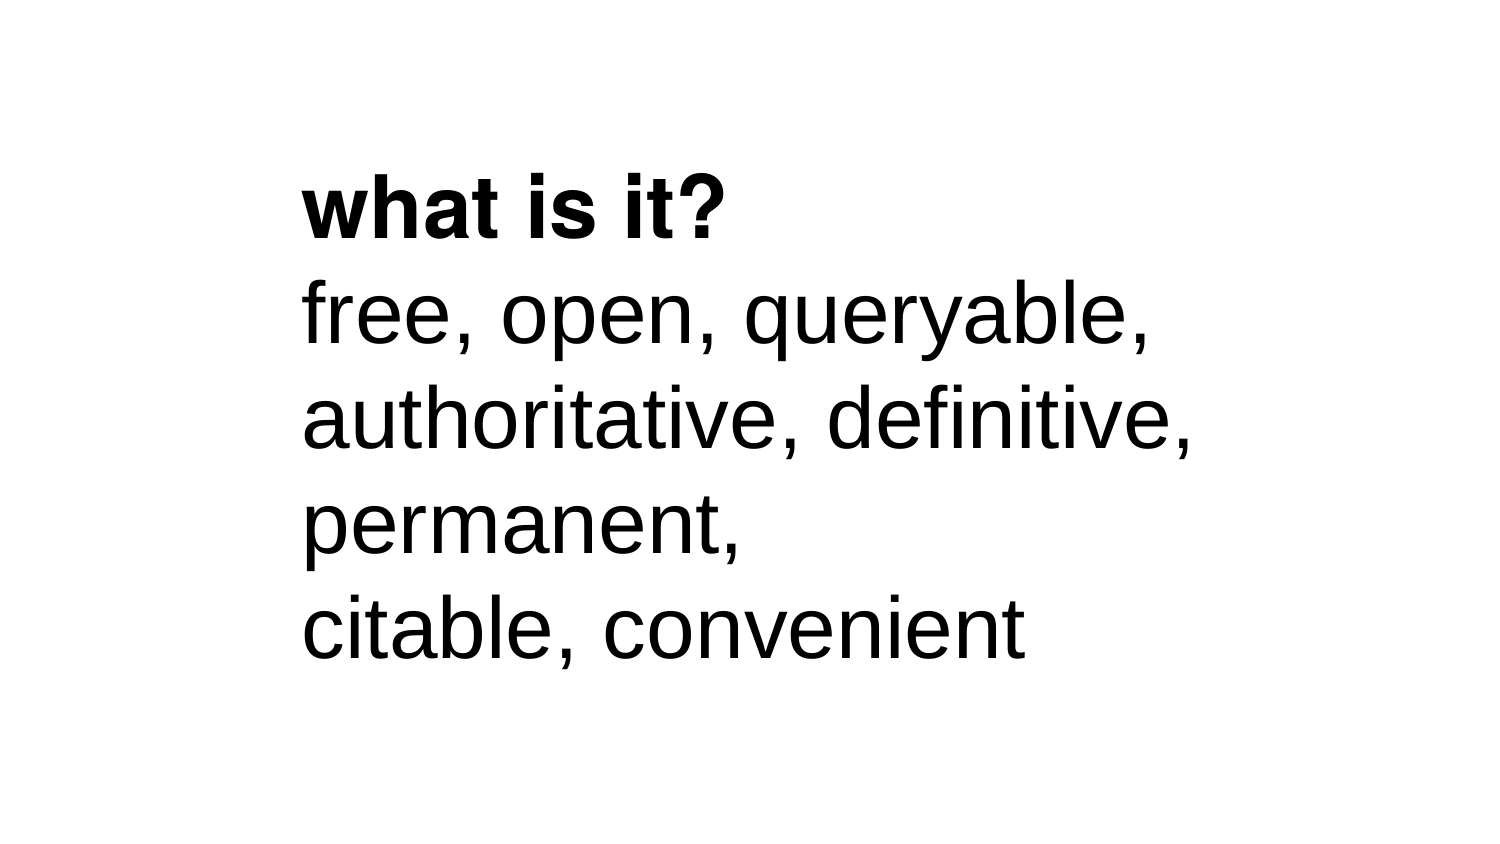

# what is it?
free, open, queryable, authoritative, definitive, permanent,
citable, convenient